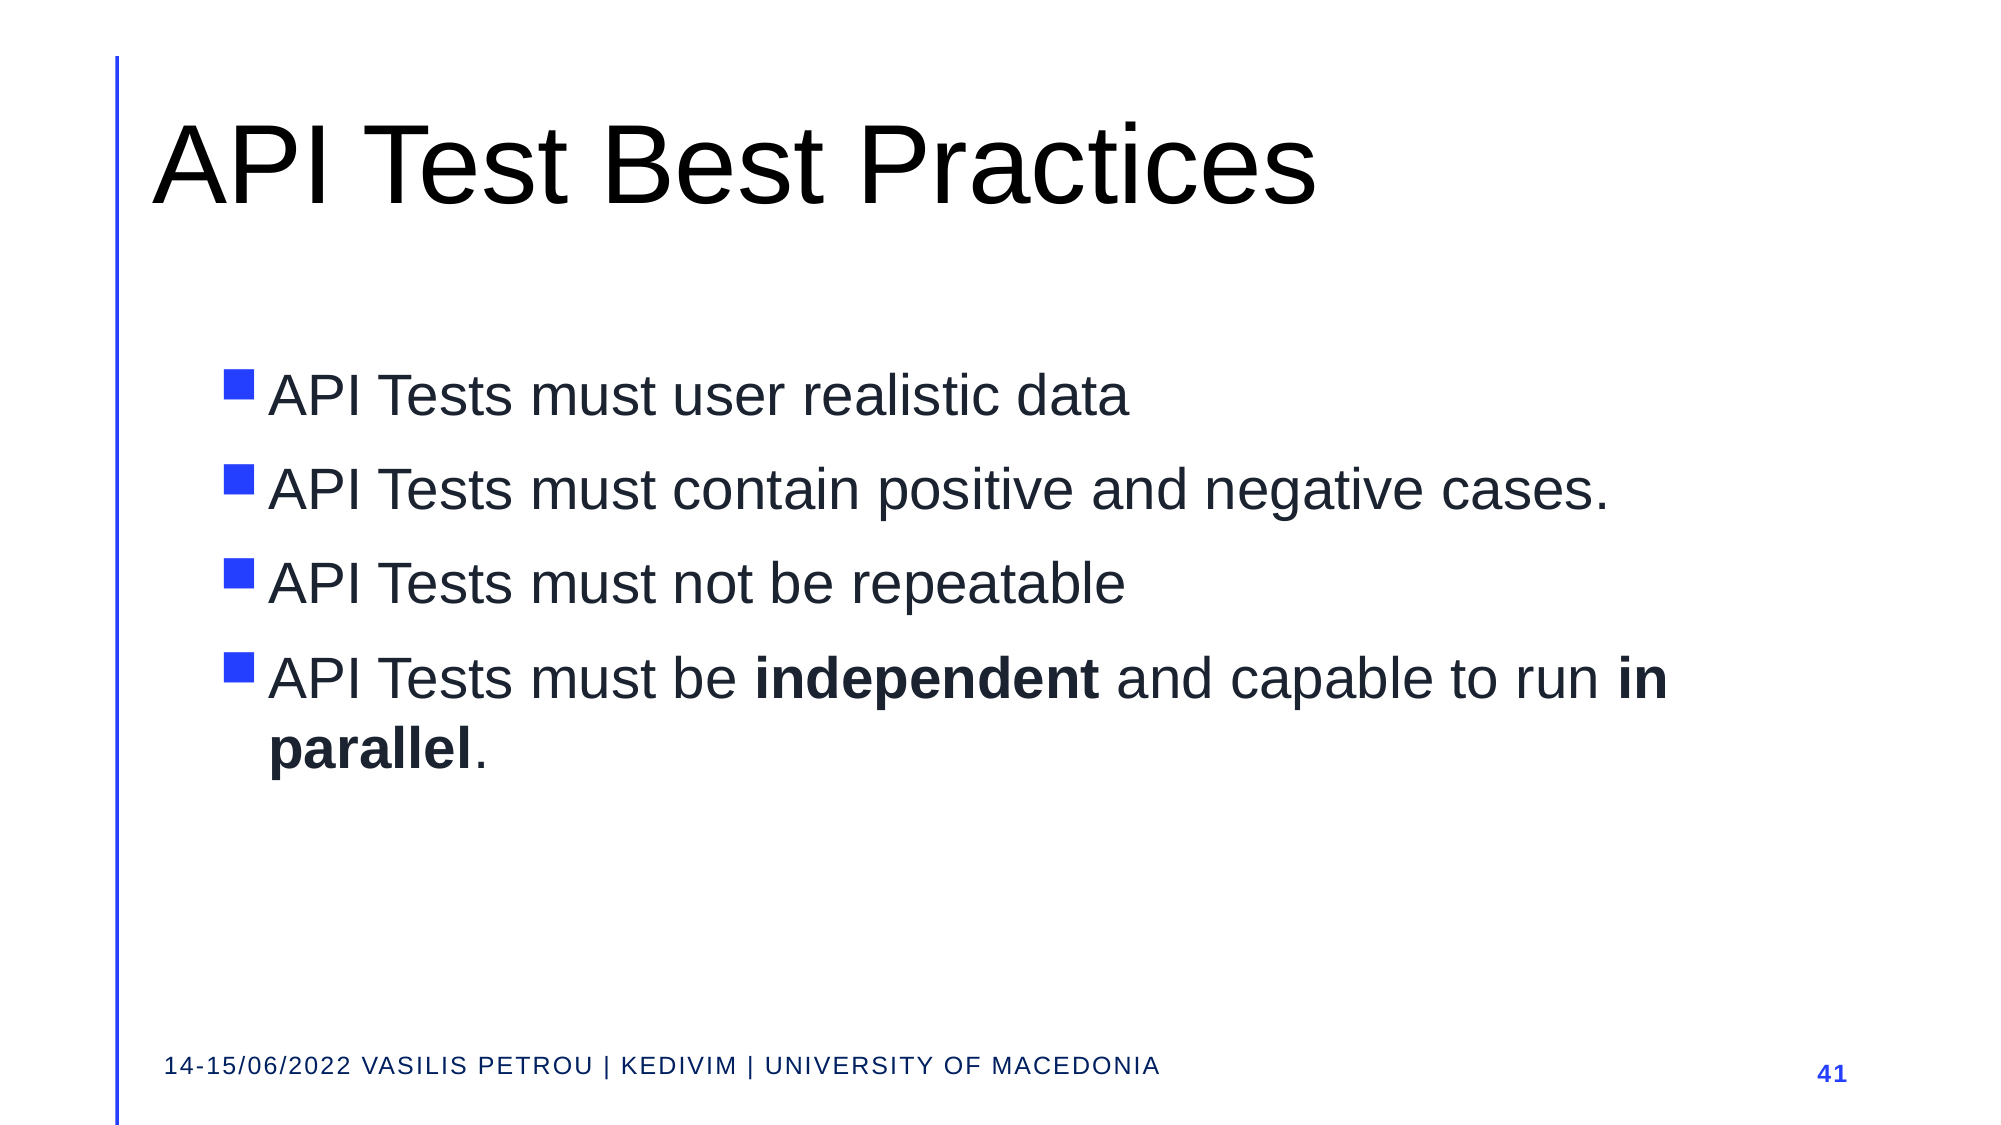

# API Test Best Practices
API Tests must user realistic data
API Tests must contain positive and negative cases.
API Tests must not be repeatable
API Tests must be independent and capable to run in parallel.

14-15/06/2022 VASILIS PETROU | KEDIVIM | UNIVERSITY OF MACEDONIA
41